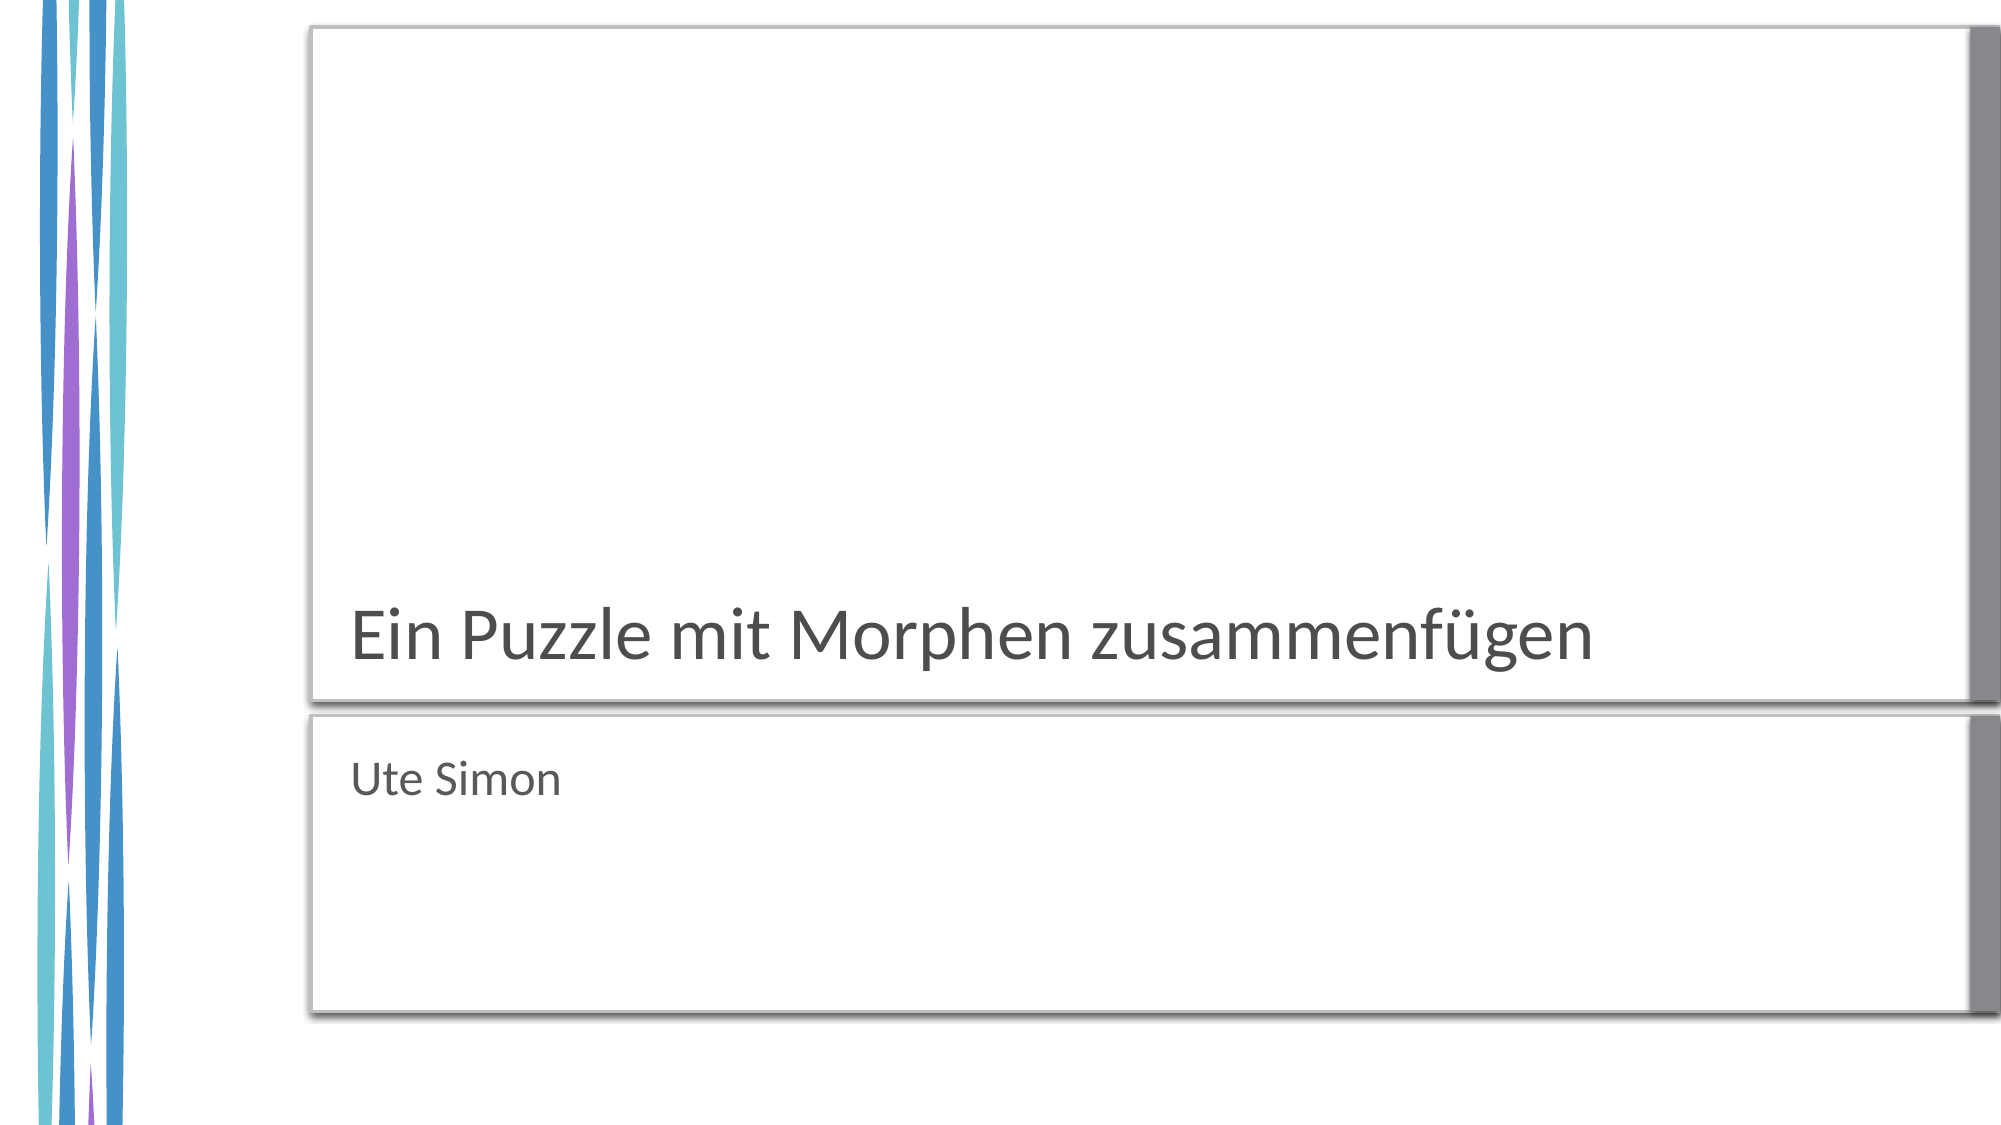

# Ein Puzzle mit Morphen zusammenfügen
Ute Simon